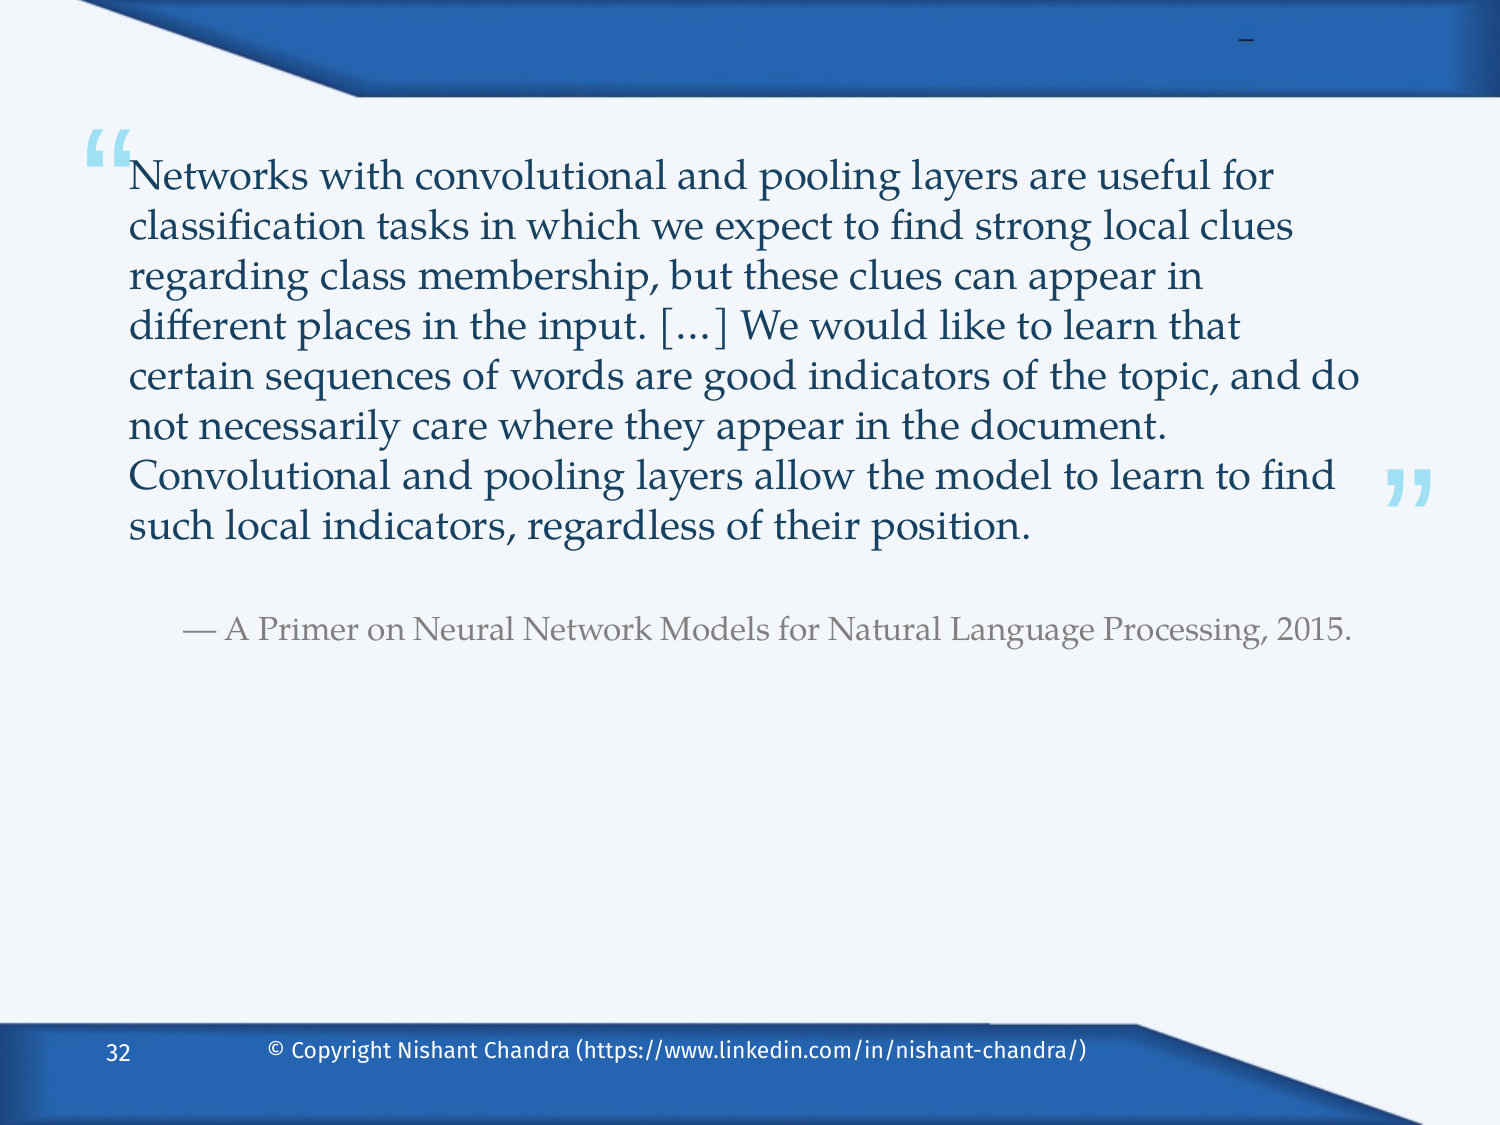

# Networks with convolutional and pooling layers are useful for classification tasks in which we expect to find strong local clues regarding class membership, but these clues can appear in different places in the input. […] We would like to learn that certain sequences of words are good indicators of the topic, and do not necessarily care where they appear in the document. Convolutional and pooling layers allow the model to learn to find such local indicators, regardless of their position.
— A Primer on Neural Network Models for Natural Language Processing, 2015.
© Copyright Nishant Chandra (https://www.linkedin.com/in/nishant-chandra/)
32